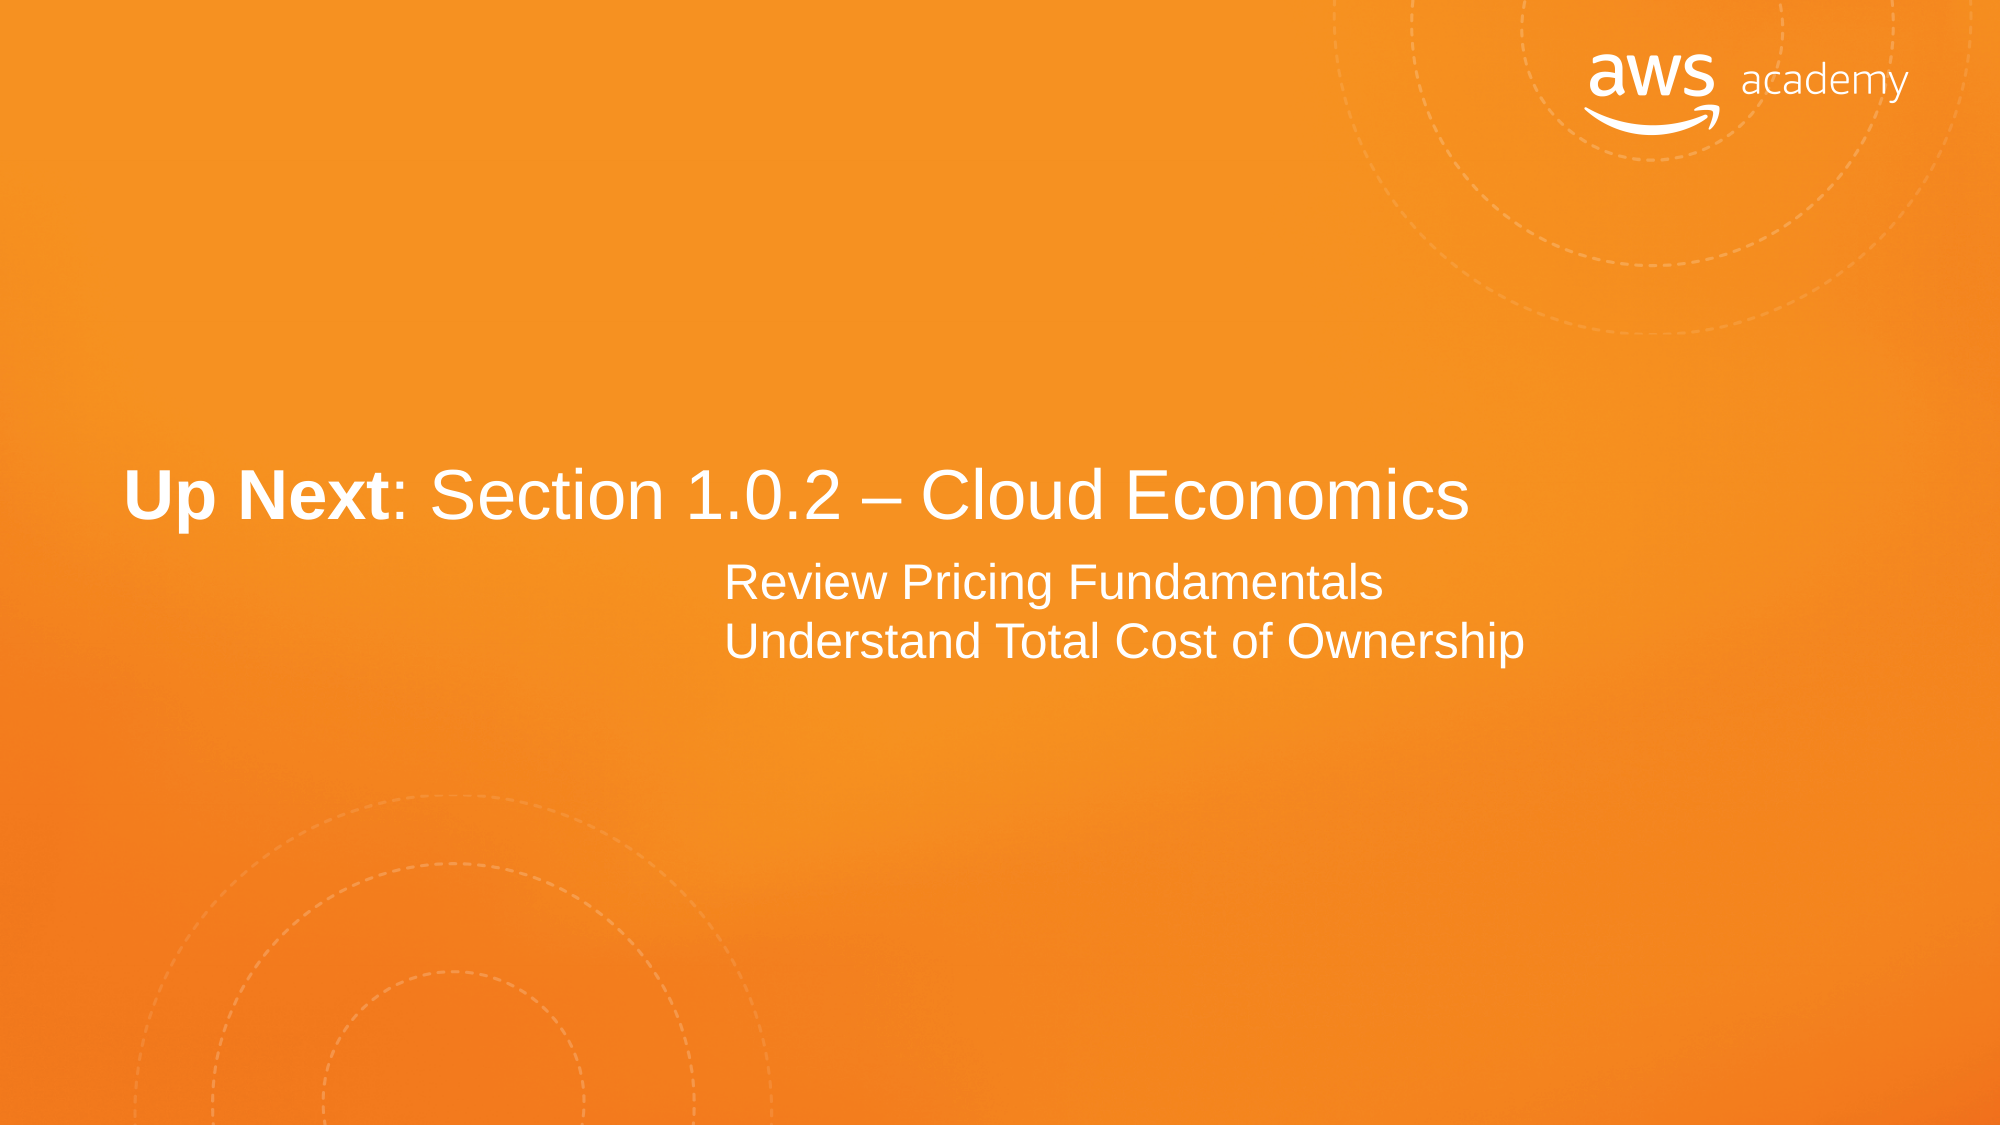

# Up Next: Section 1.0.2 – Cloud Economics Review Pricing Fundamentals Understand Total Cost of Ownership